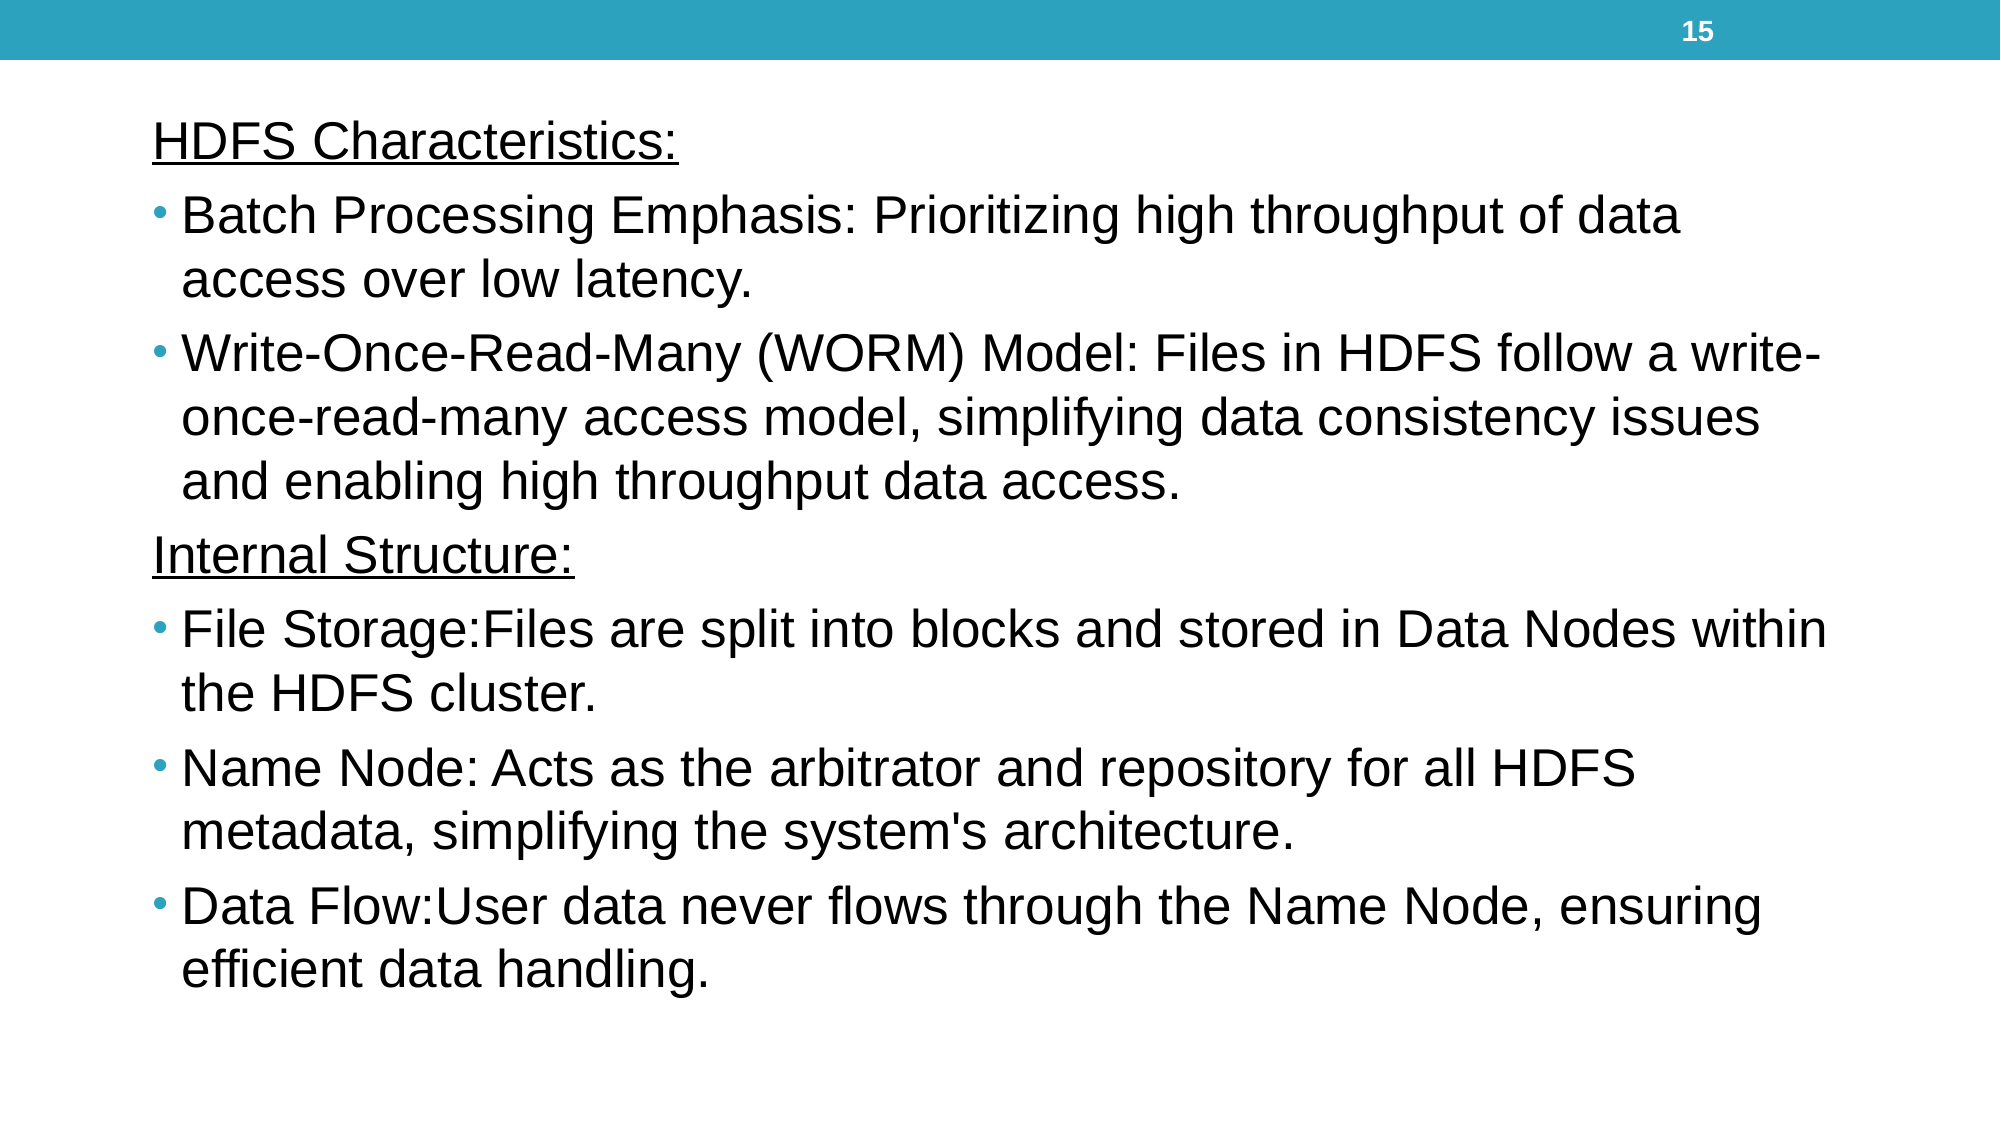

15
HDFS Characteristics:
Batch Processing Emphasis: Prioritizing high throughput of data access over low latency.
Write-Once-Read-Many (WORM) Model: Files in HDFS follow a write-once-read-many access model, simplifying data consistency issues and enabling high throughput data access.
Internal Structure:
File Storage:Files are split into blocks and stored in Data Nodes within the HDFS cluster.
Name Node: Acts as the arbitrator and repository for all HDFS metadata, simplifying the system's architecture.
Data Flow:User data never flows through the Name Node, ensuring efficient data handling.